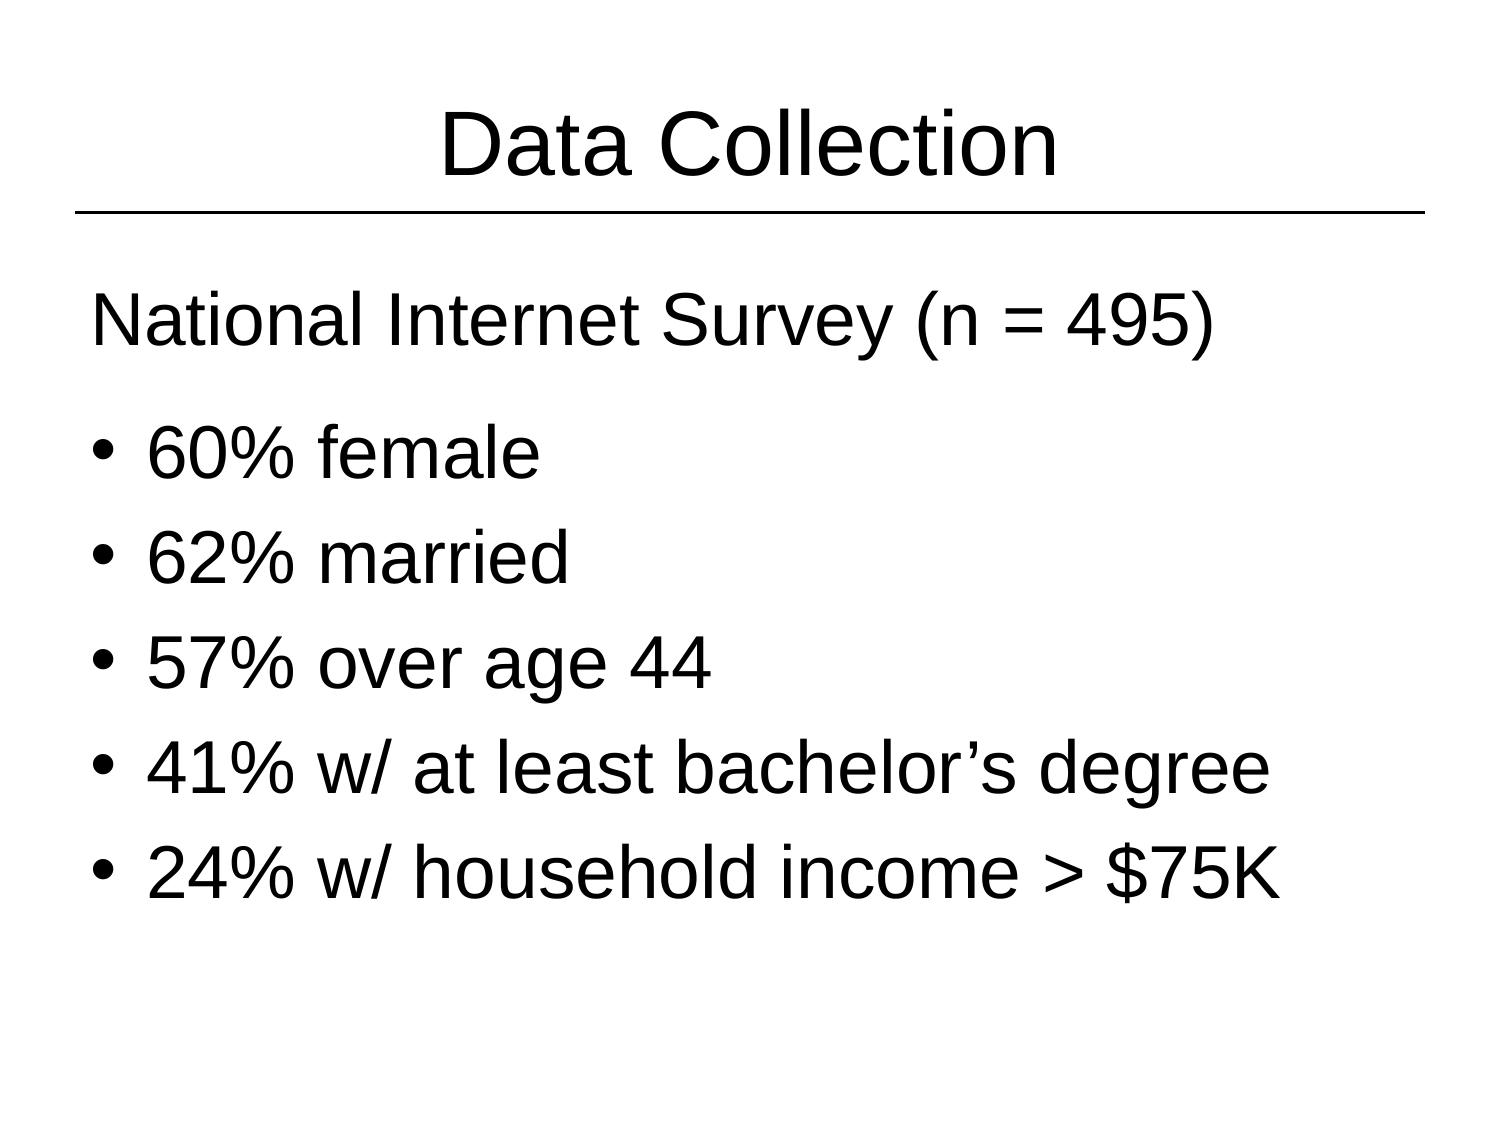

# Data Collection
National Internet Survey (n = 495)

60% female
62% married
57% over age 44
41% w/ at least bachelor’s degree
24% w/ household income > $75K